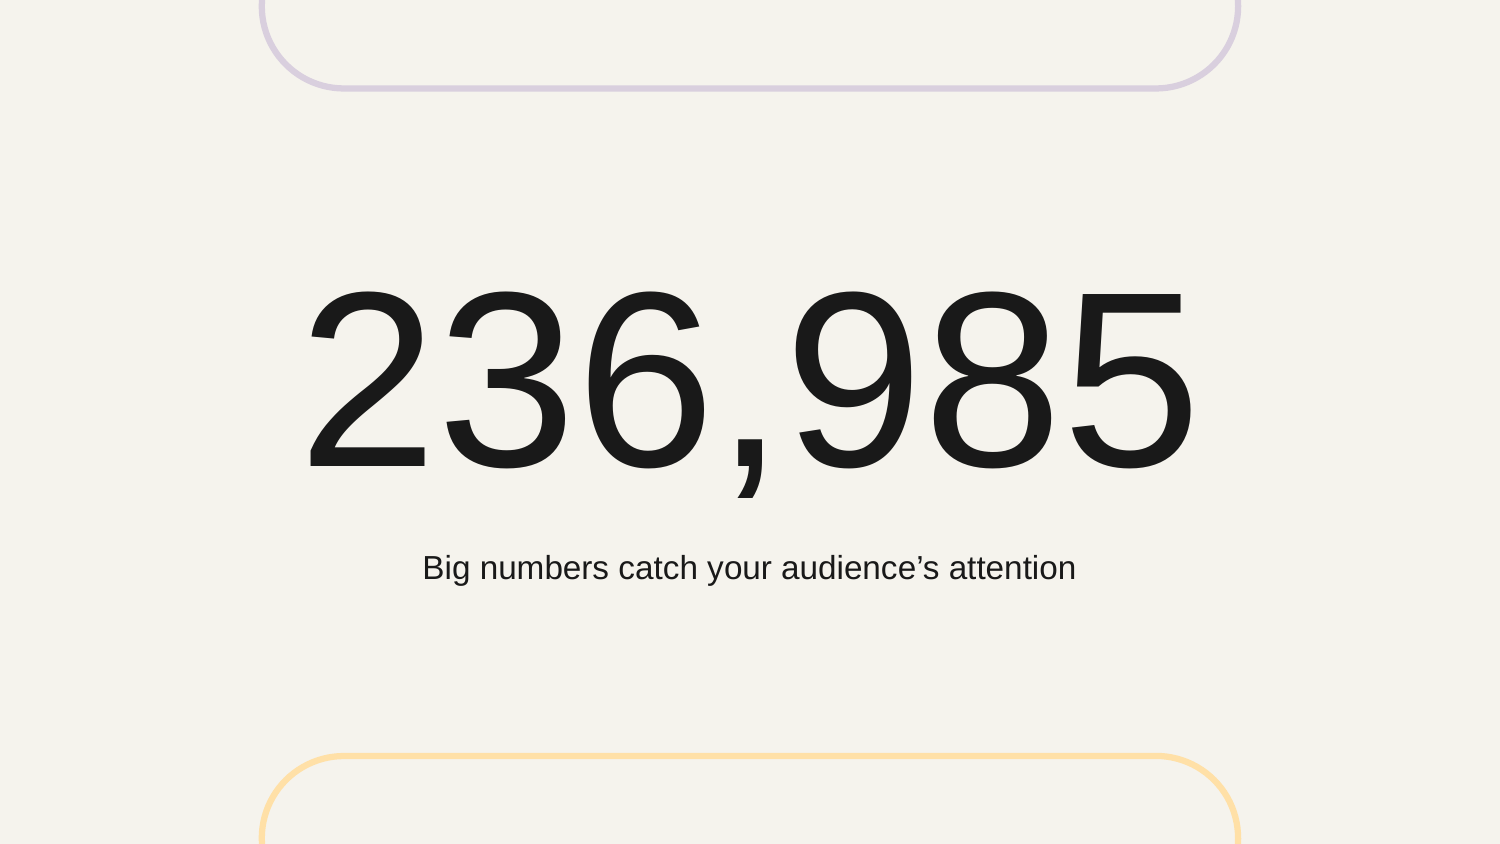

# 236,985
Big numbers catch your audience’s attention